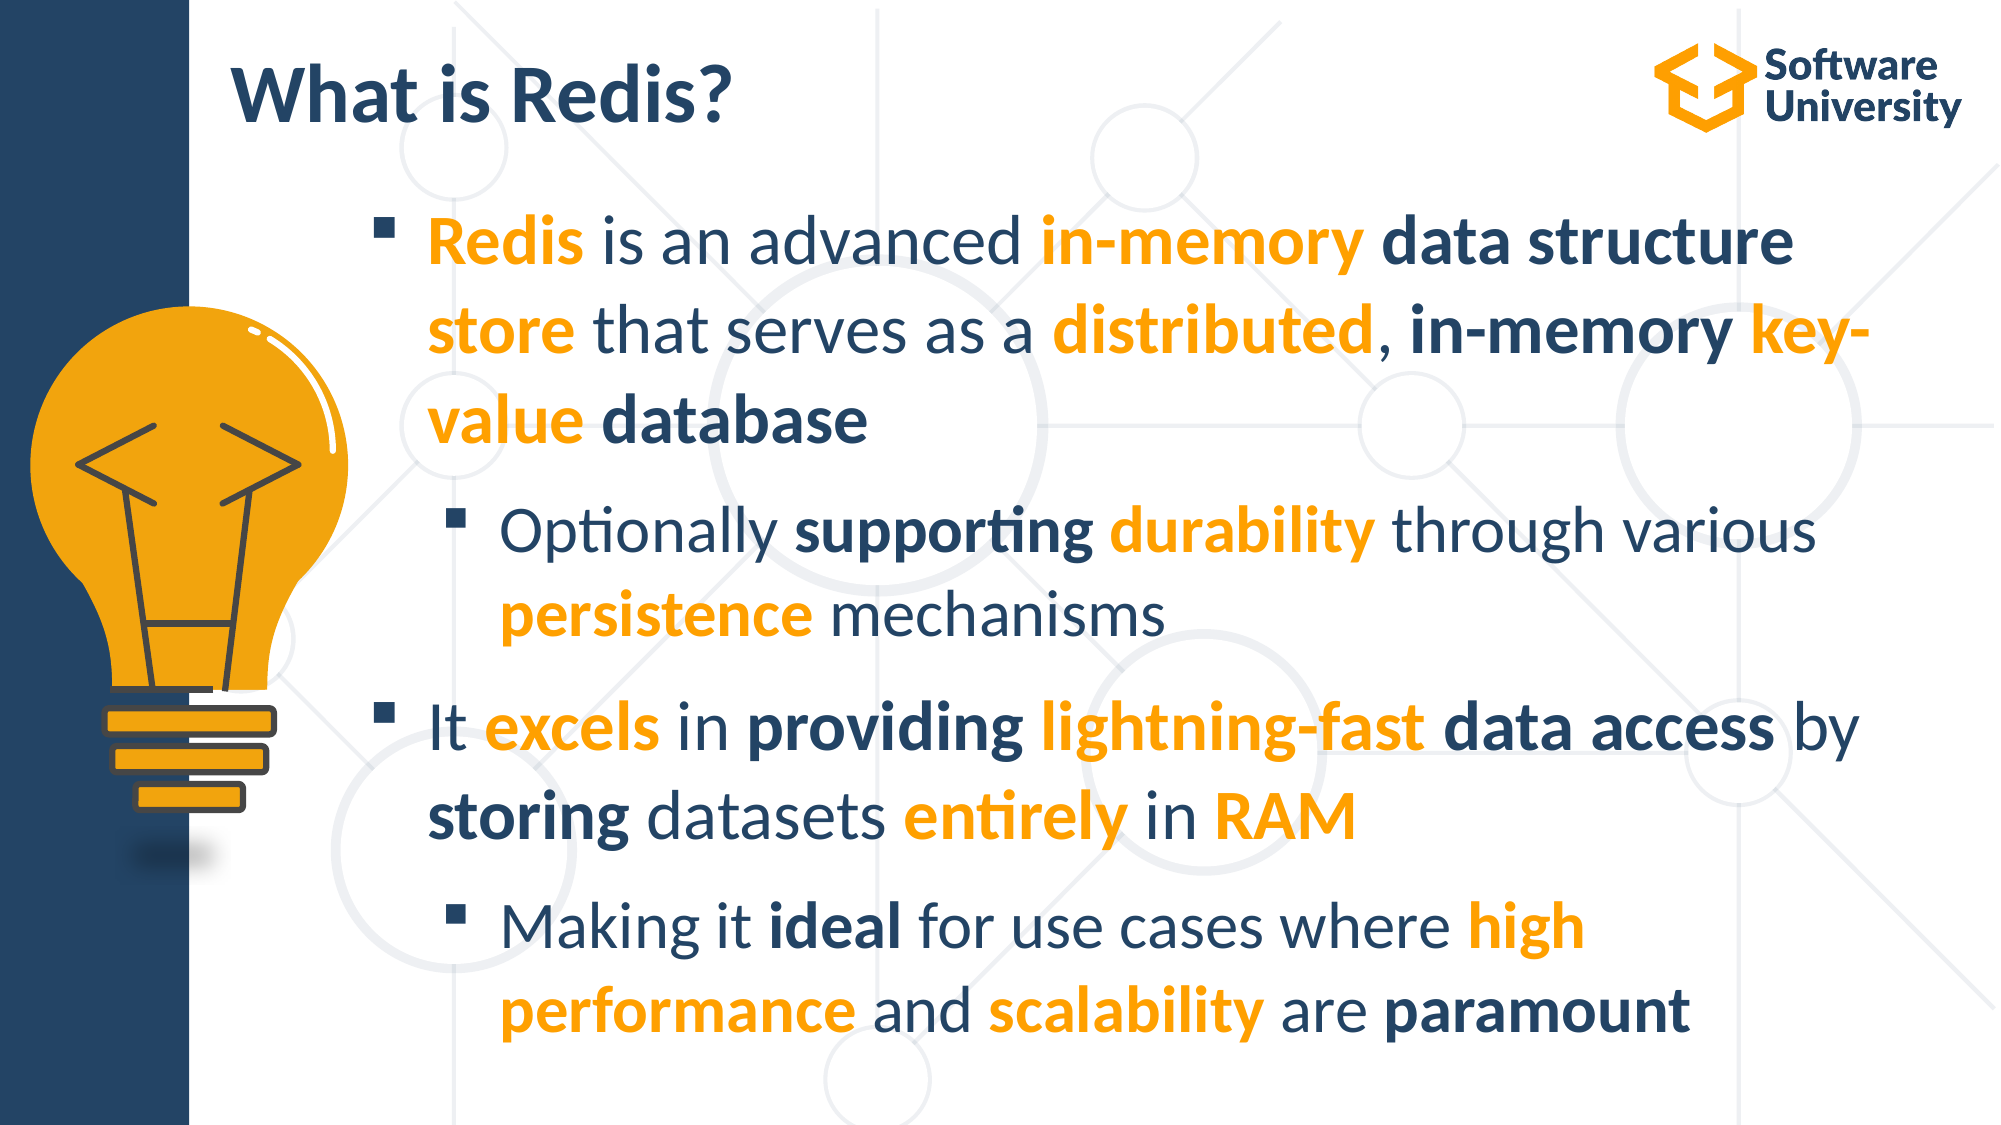

# What is Redis?
Redis is an advanced in-memory data structure store that serves as a distributed, in-memory key-value database
Optionally supporting durability through various persistence mechanisms
It excels in providing lightning-fast data access by storing datasets entirely in RAM
Making it ideal for use cases where high performance and scalability are paramount